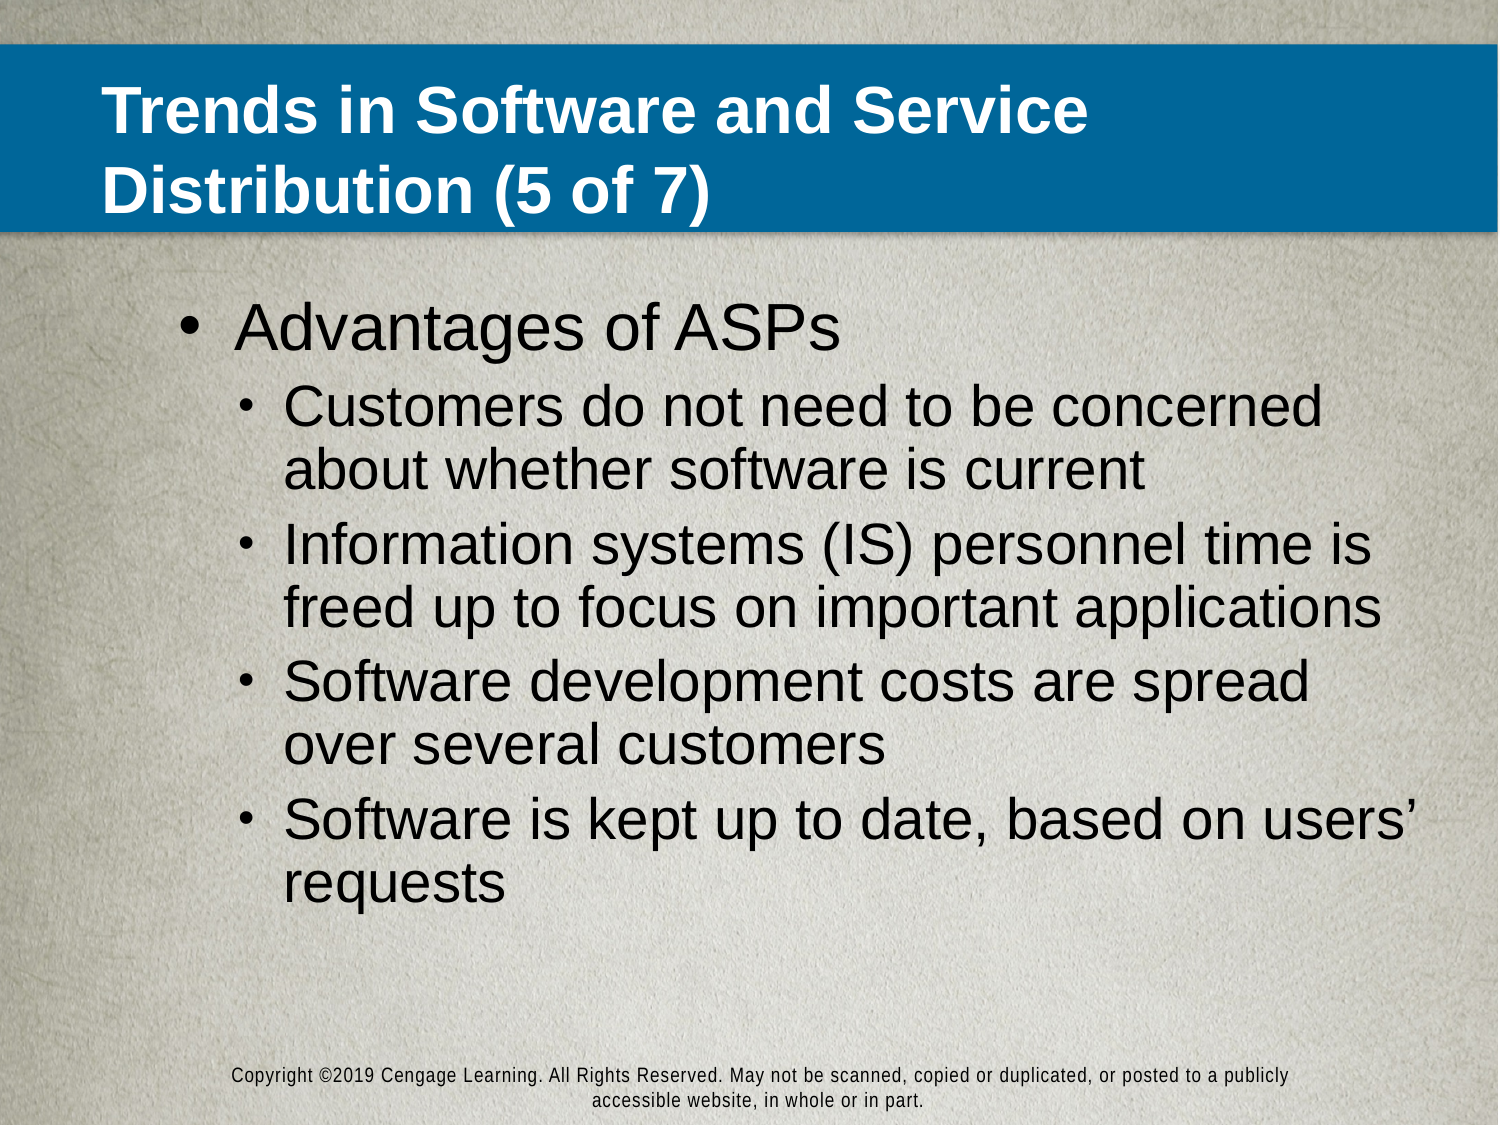

# Trends in Software and Service Distribution (5 of 7)
Advantages of ASPs
Customers do not need to be concerned about whether software is current
Information systems (IS) personnel time is freed up to focus on important applications
Software development costs are spread over several customers
Software is kept up to date, based on users’ requests